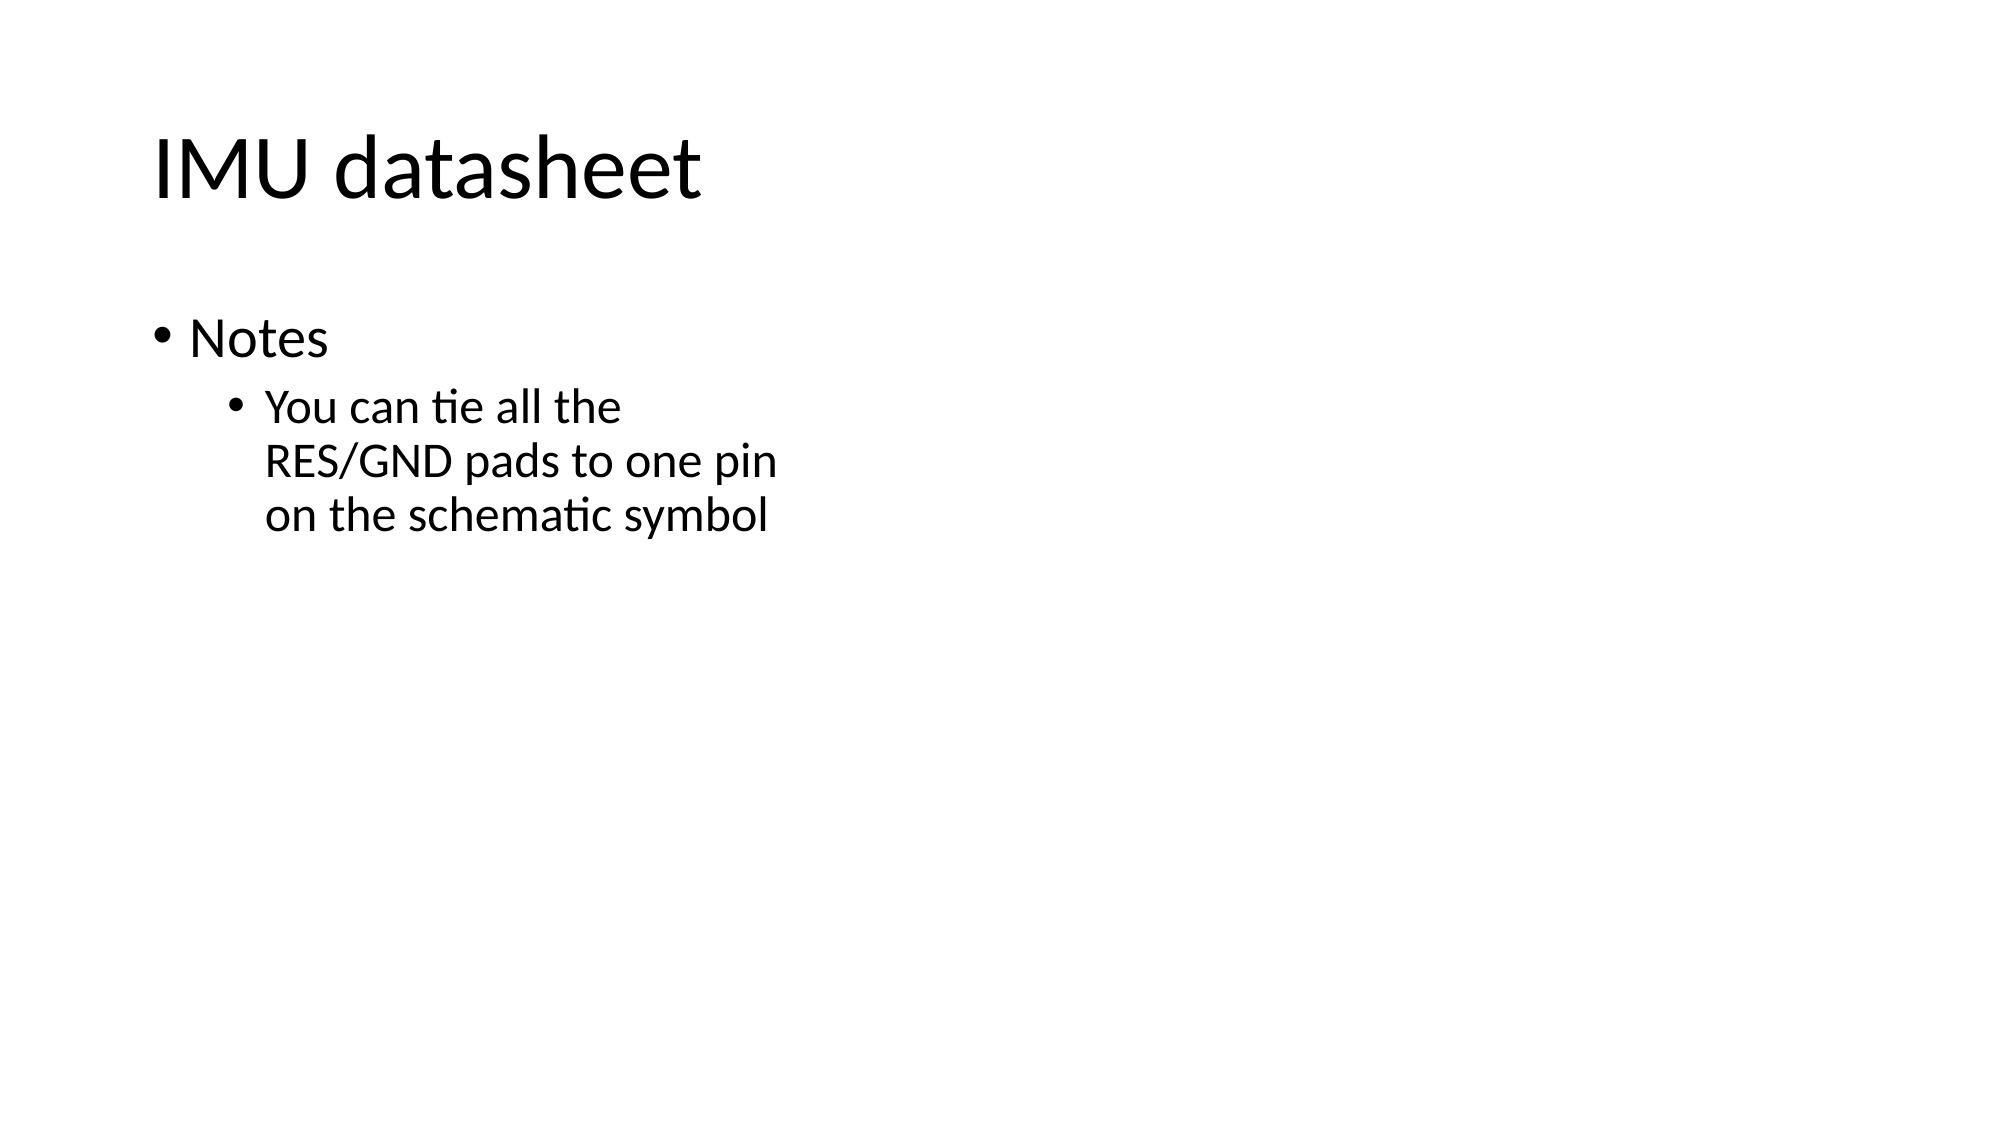

# IMU datasheet
Notes
You can tie all the RES/GND pads to one pin on the schematic symbol